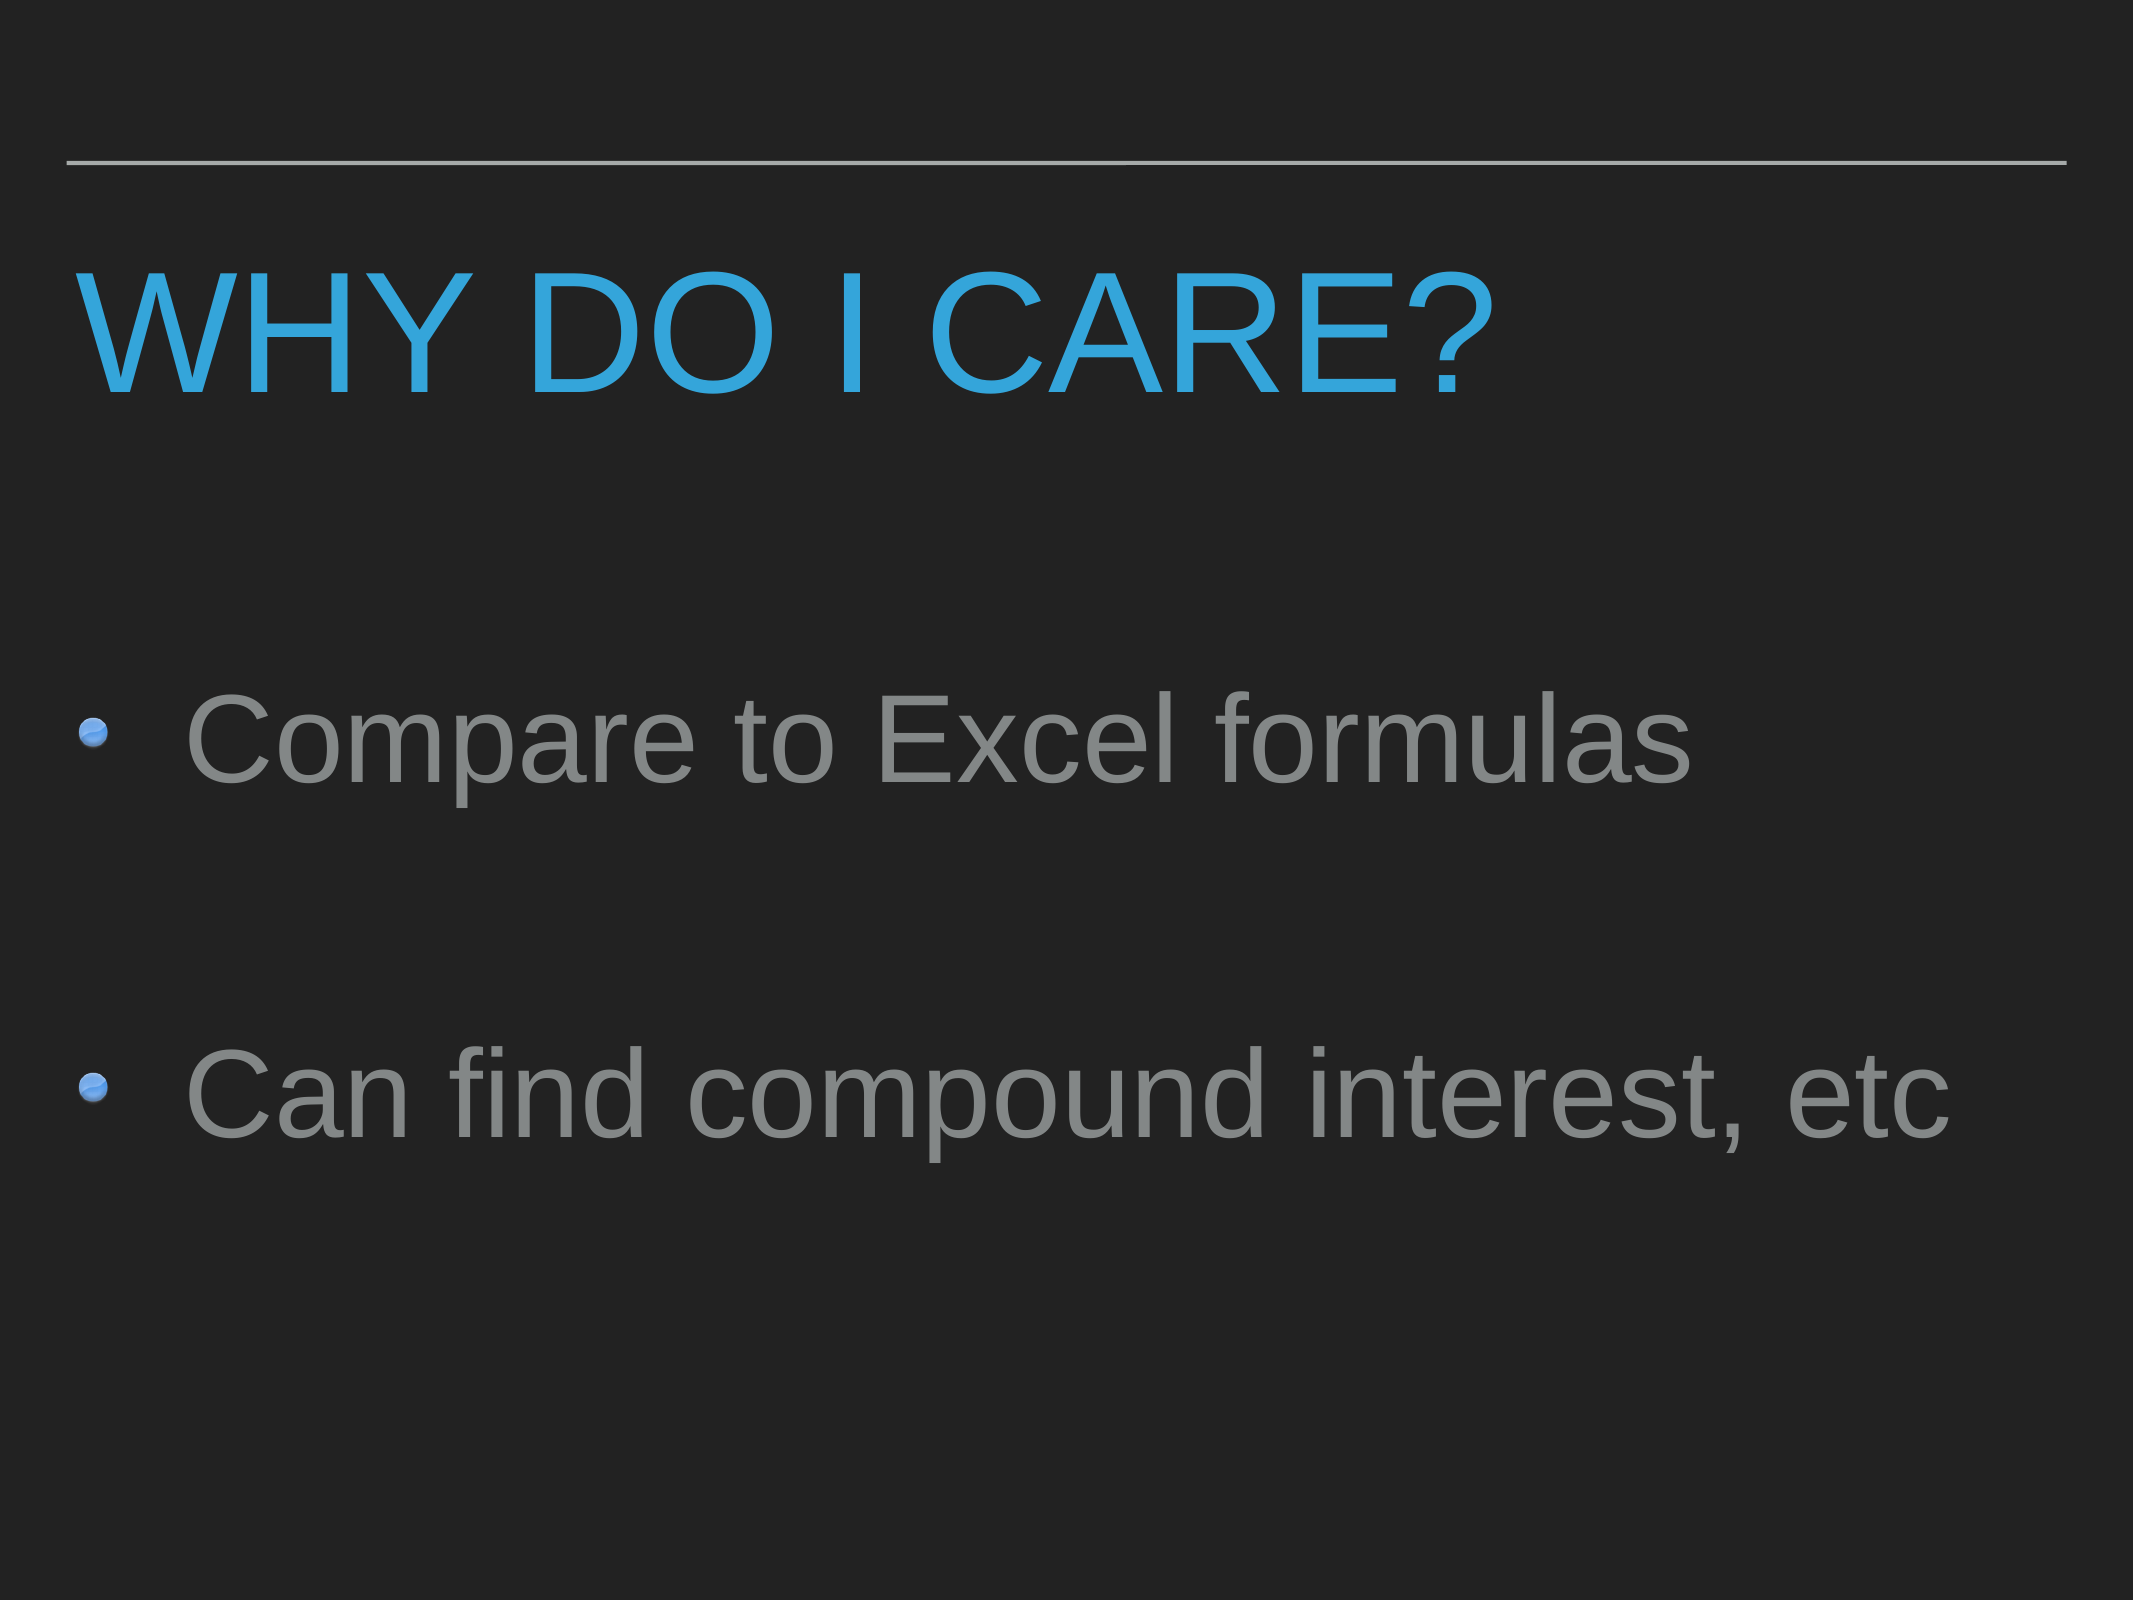

# Why Do I care?
Compare to Excel formulas
Can find compound interest, etc